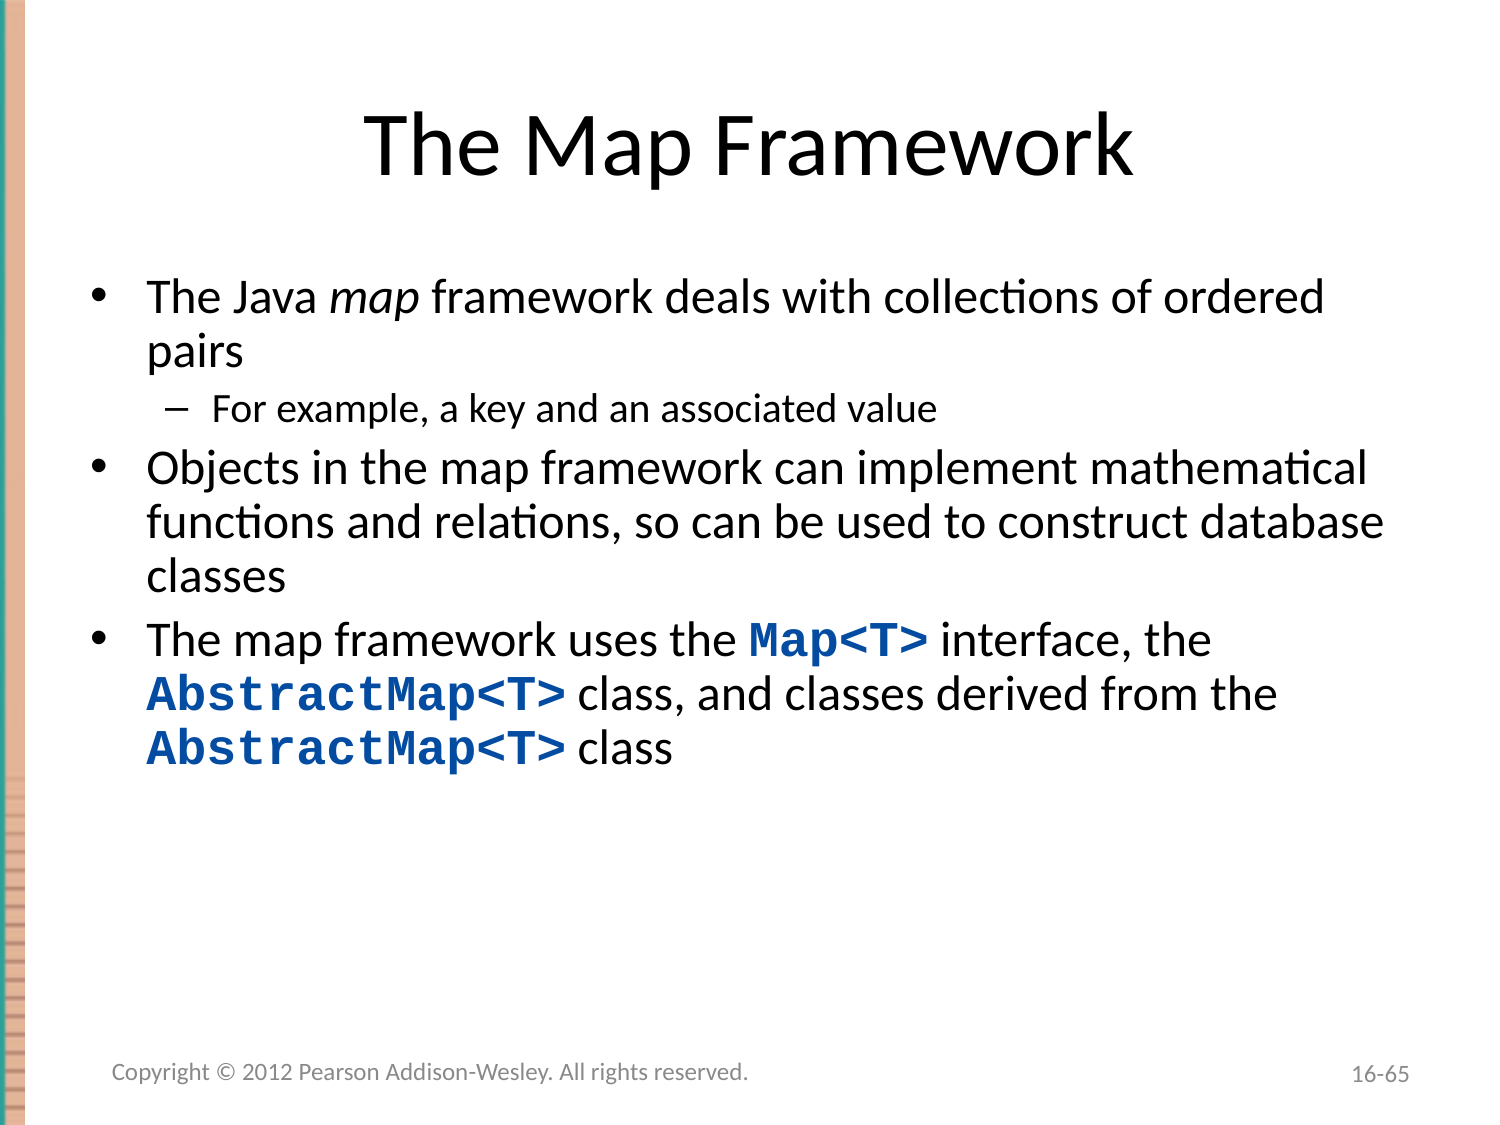

# The Map Framework
The Java map framework deals with collections of ordered pairs
For example, a key and an associated value
Objects in the map framework can implement mathematical functions and relations, so can be used to construct database classes
The map framework uses the Map<T> interface, the AbstractMap<T> class, and classes derived from the AbstractMap<T> class
Copyright © 2012 Pearson Addison-Wesley. All rights reserved.
16-65